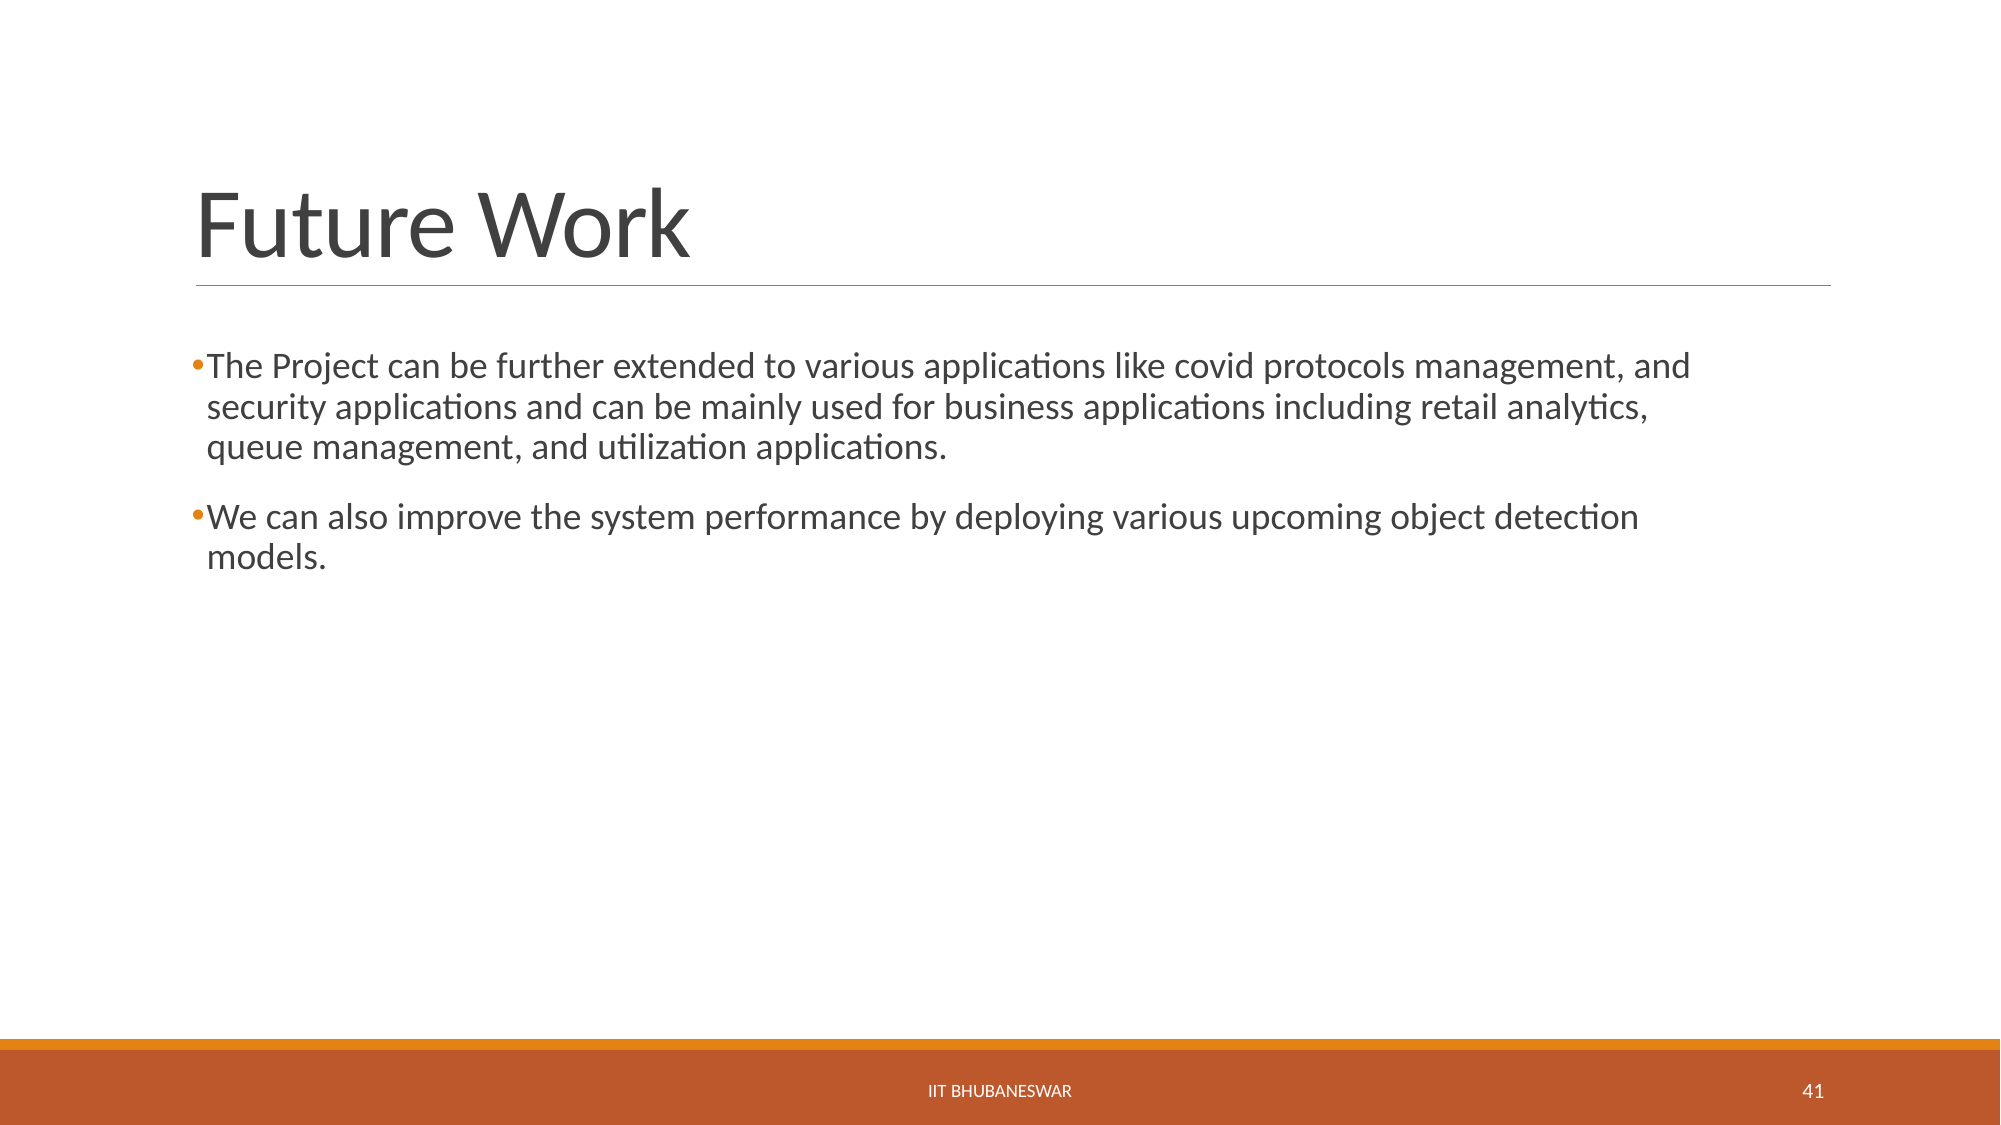

# Future Work
The Project can be further extended to various applications like covid protocols management, and security applications and can be mainly used for business applications including retail analytics, queue management, and utilization applications.
We can also improve the system performance by deploying various upcoming object detection models.
IIT BHUBANESWAR
41